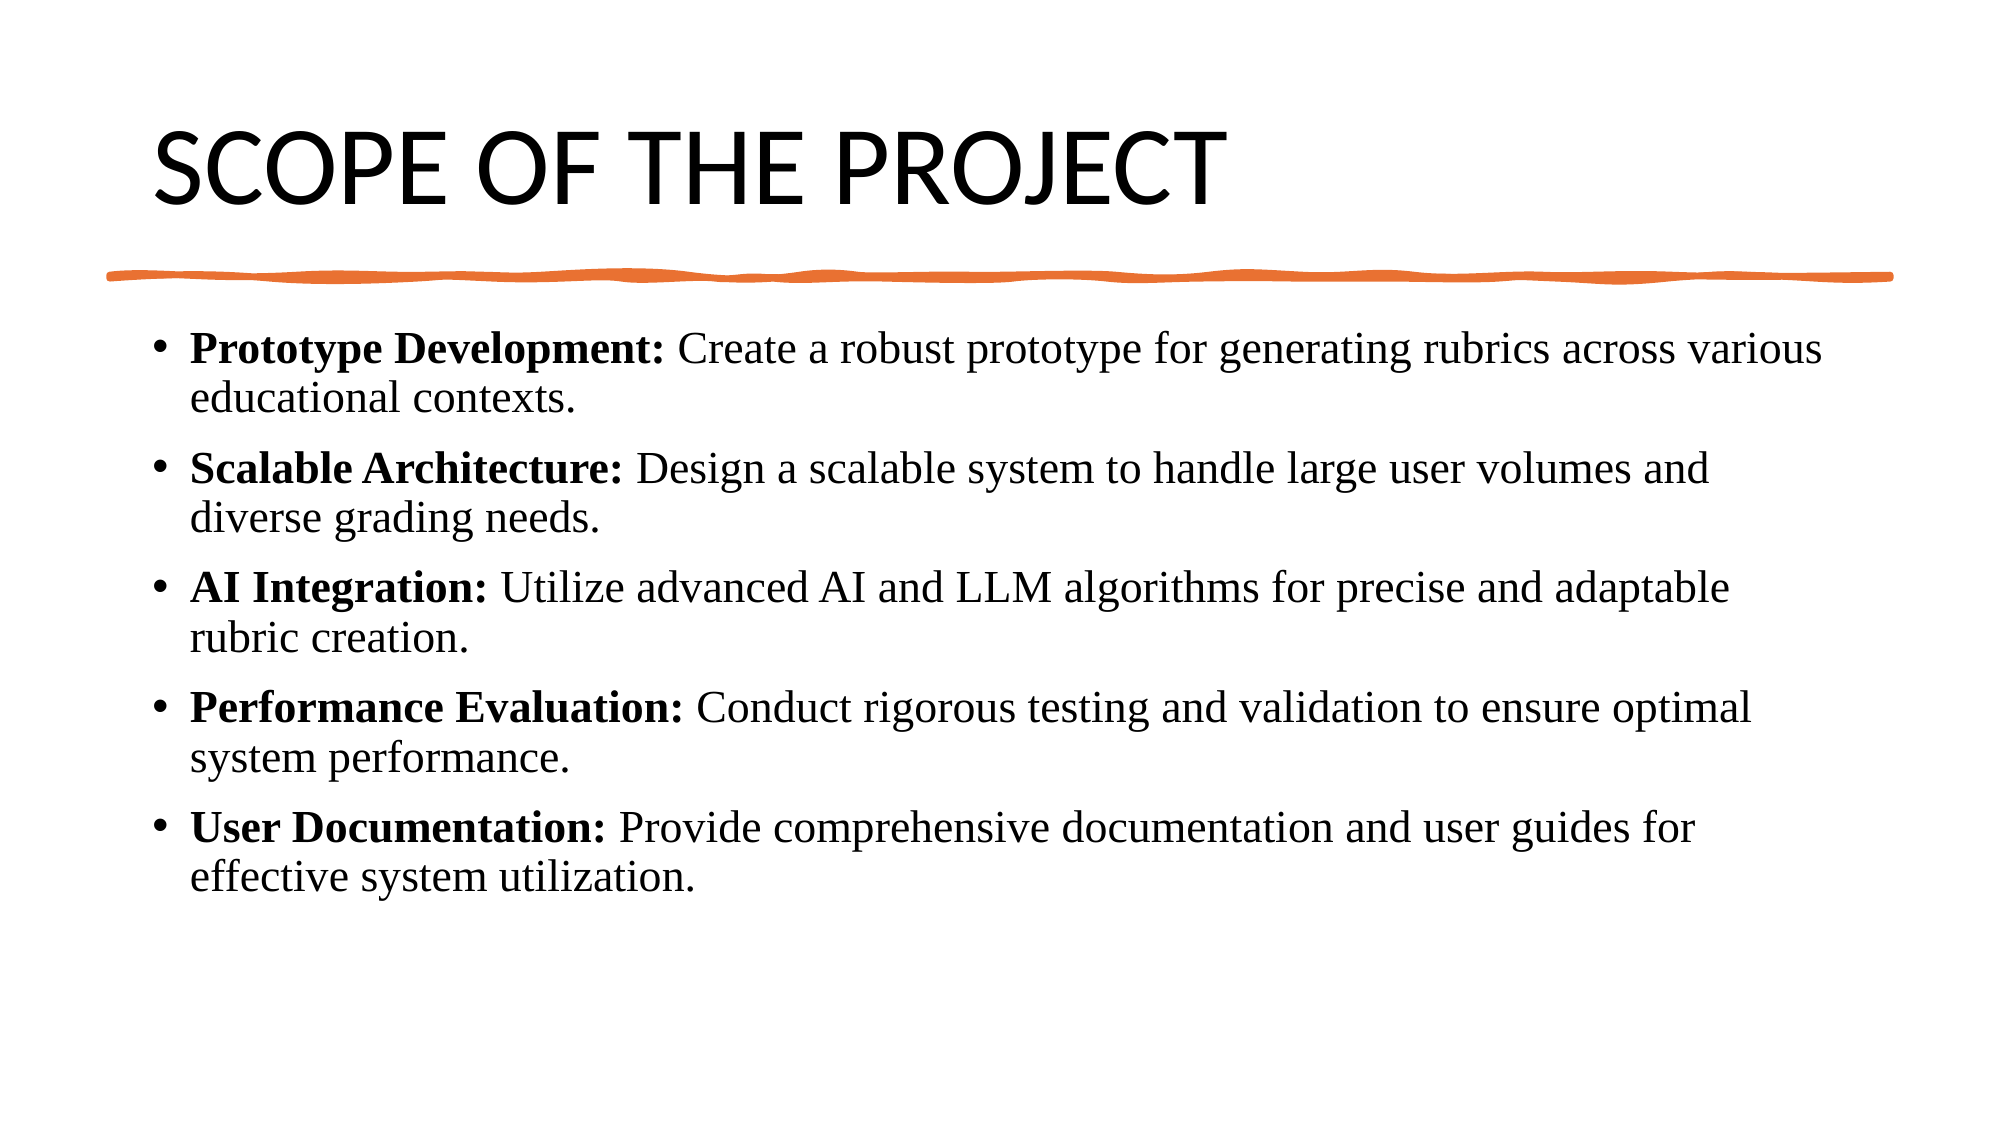

# SCOPE OF THE PROJECT

Prototype Development: Create a robust prototype for generating rubrics across various educational contexts.
Scalable Architecture: Design a scalable system to handle large user volumes and diverse grading needs.
AI Integration: Utilize advanced AI and LLM algorithms for precise and adaptable rubric creation.
Performance Evaluation: Conduct rigorous testing and validation to ensure optimal system performance.
User Documentation: Provide comprehensive documentation and user guides for effective system utilization.